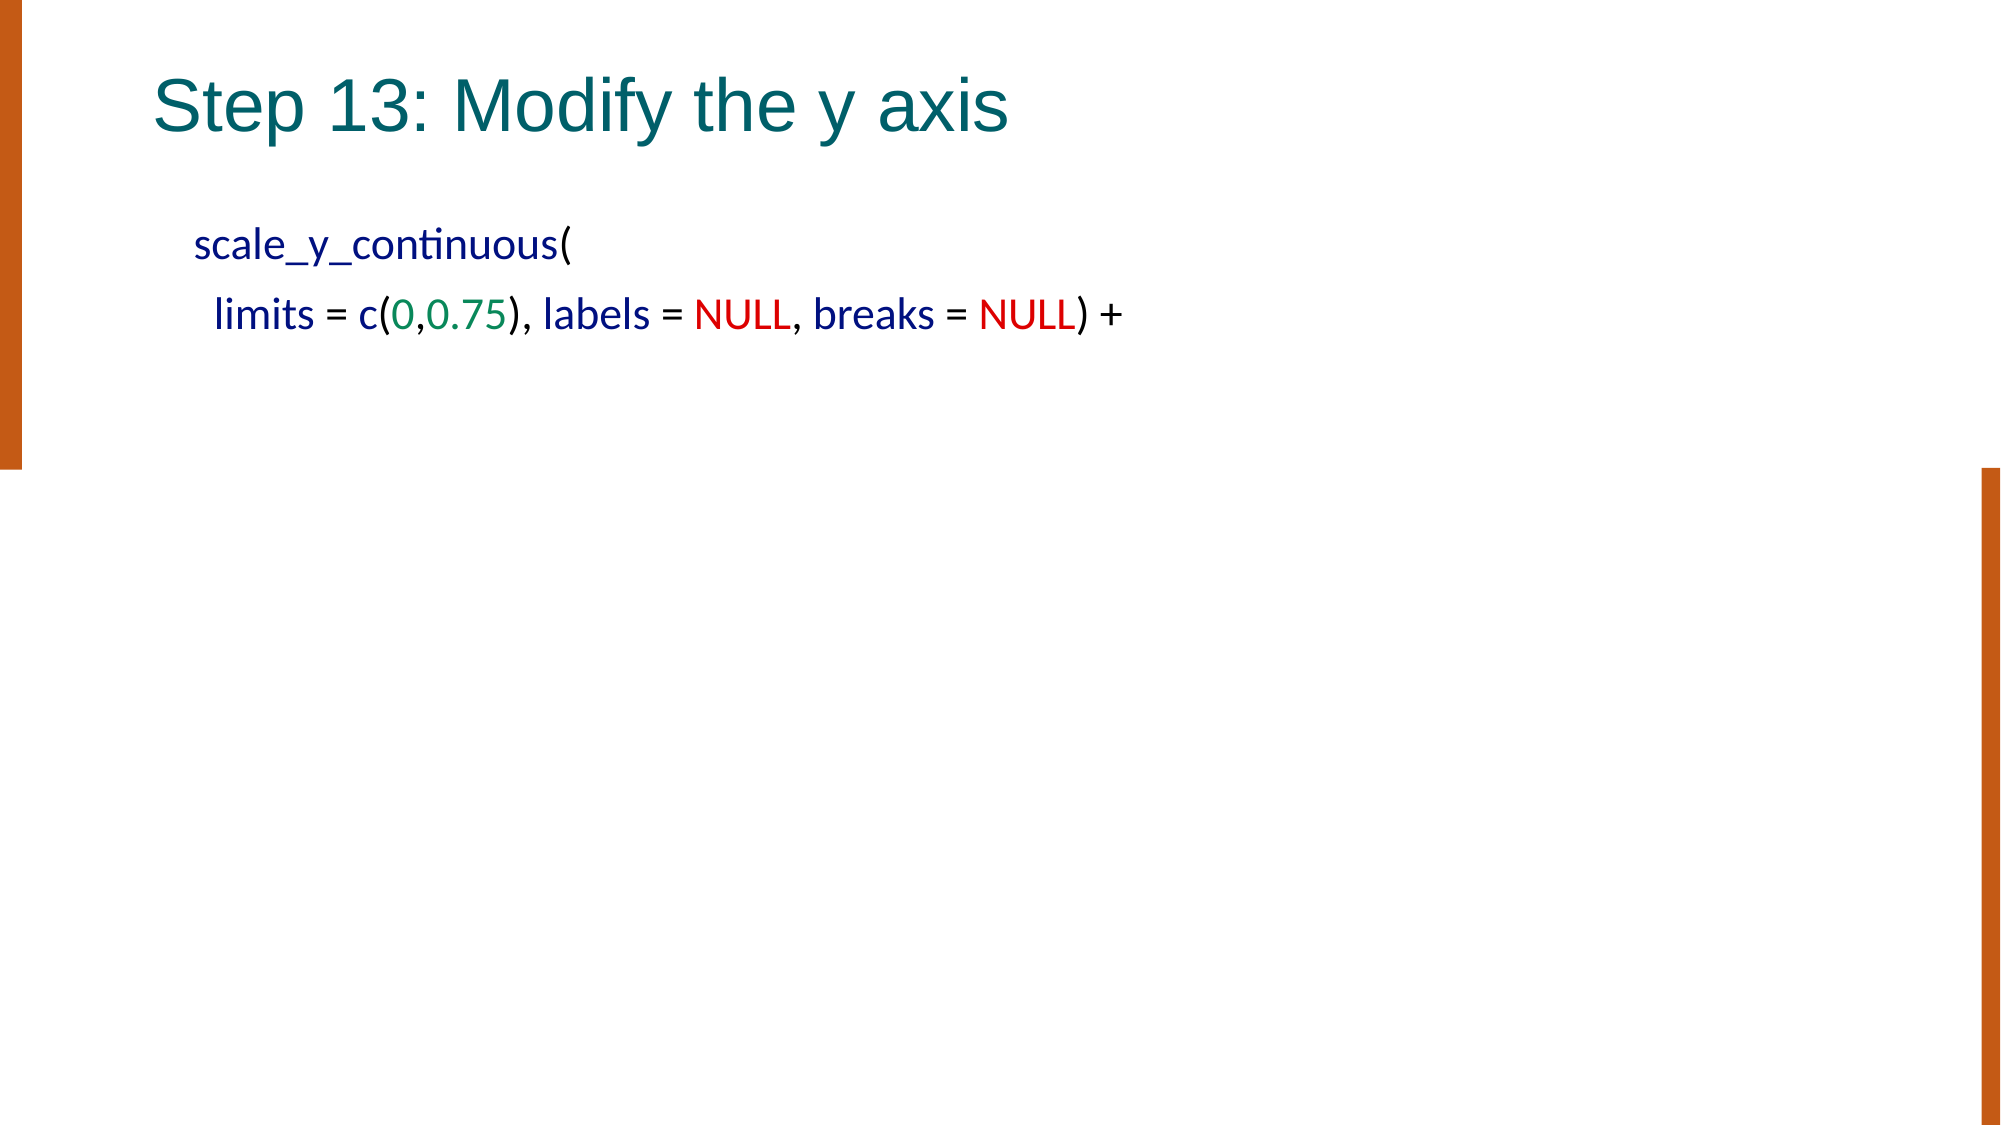

# Step 13: Modify the y axis
    scale_y_continuous(
      limits = c(0,0.75), labels = NULL, breaks = NULL) +